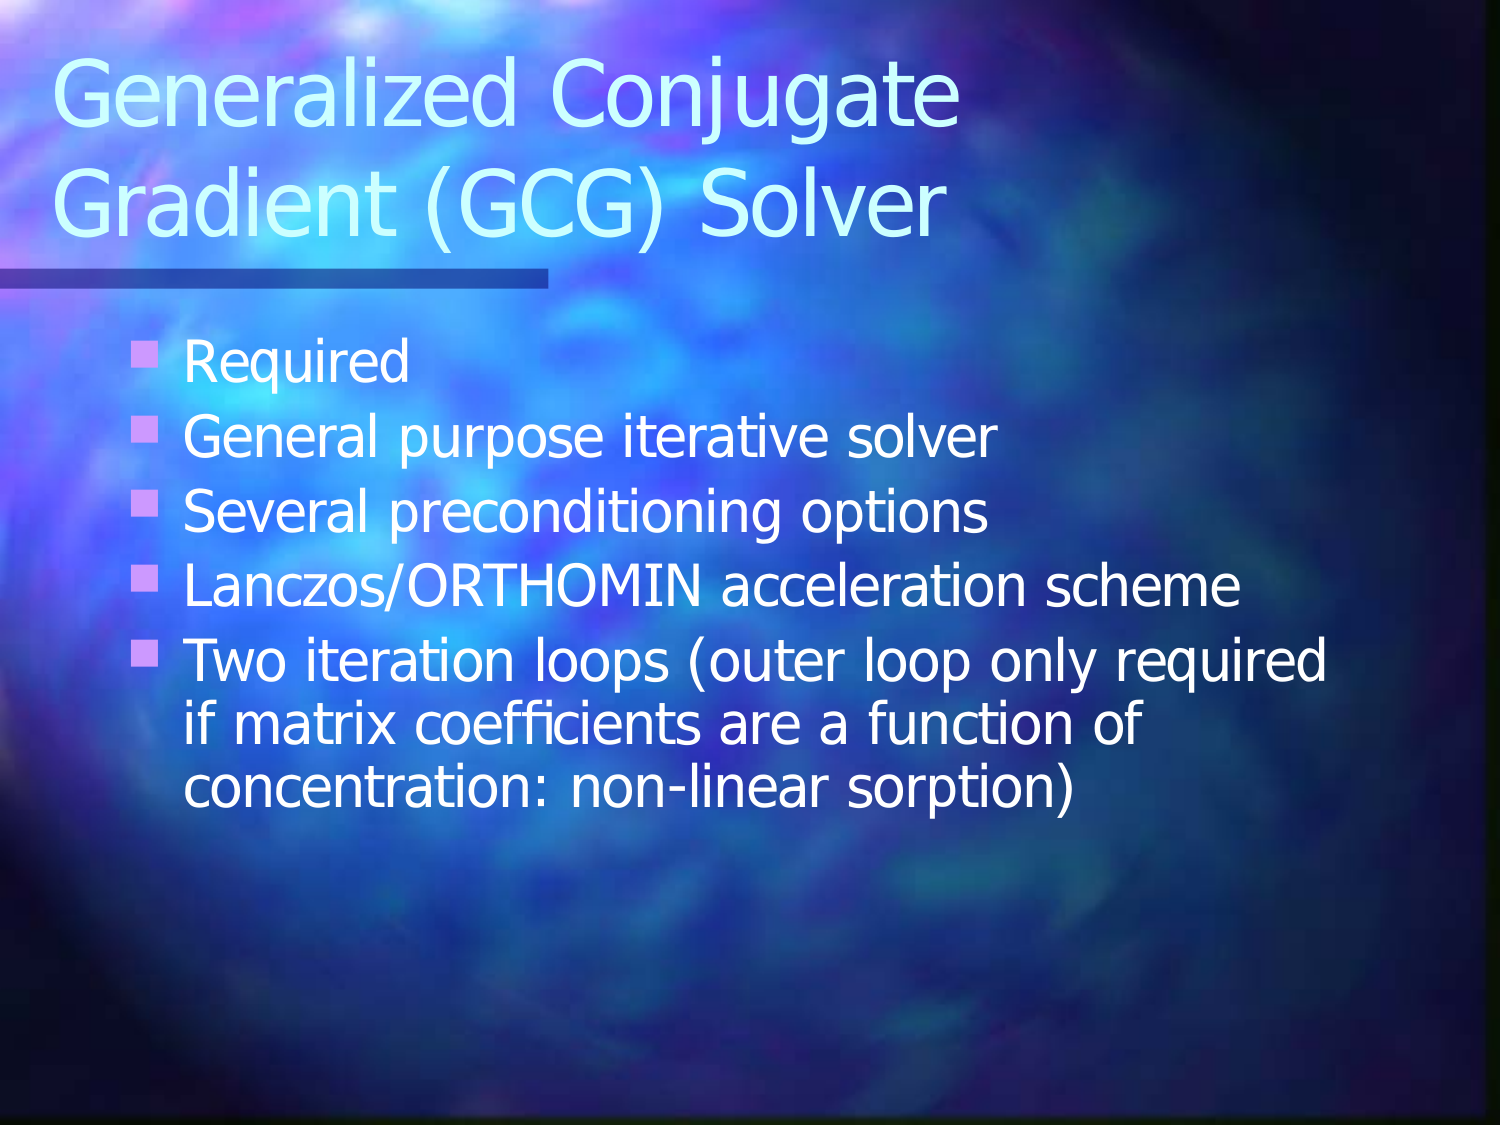

# Generalized Conjugate Gradient (GCG) Solver
Required
General purpose iterative solver
Several preconditioning options
Lanczos/ORTHOMIN acceleration scheme
Two iteration loops (outer loop only required if matrix coefficients are a function of concentration: non-linear sorption)